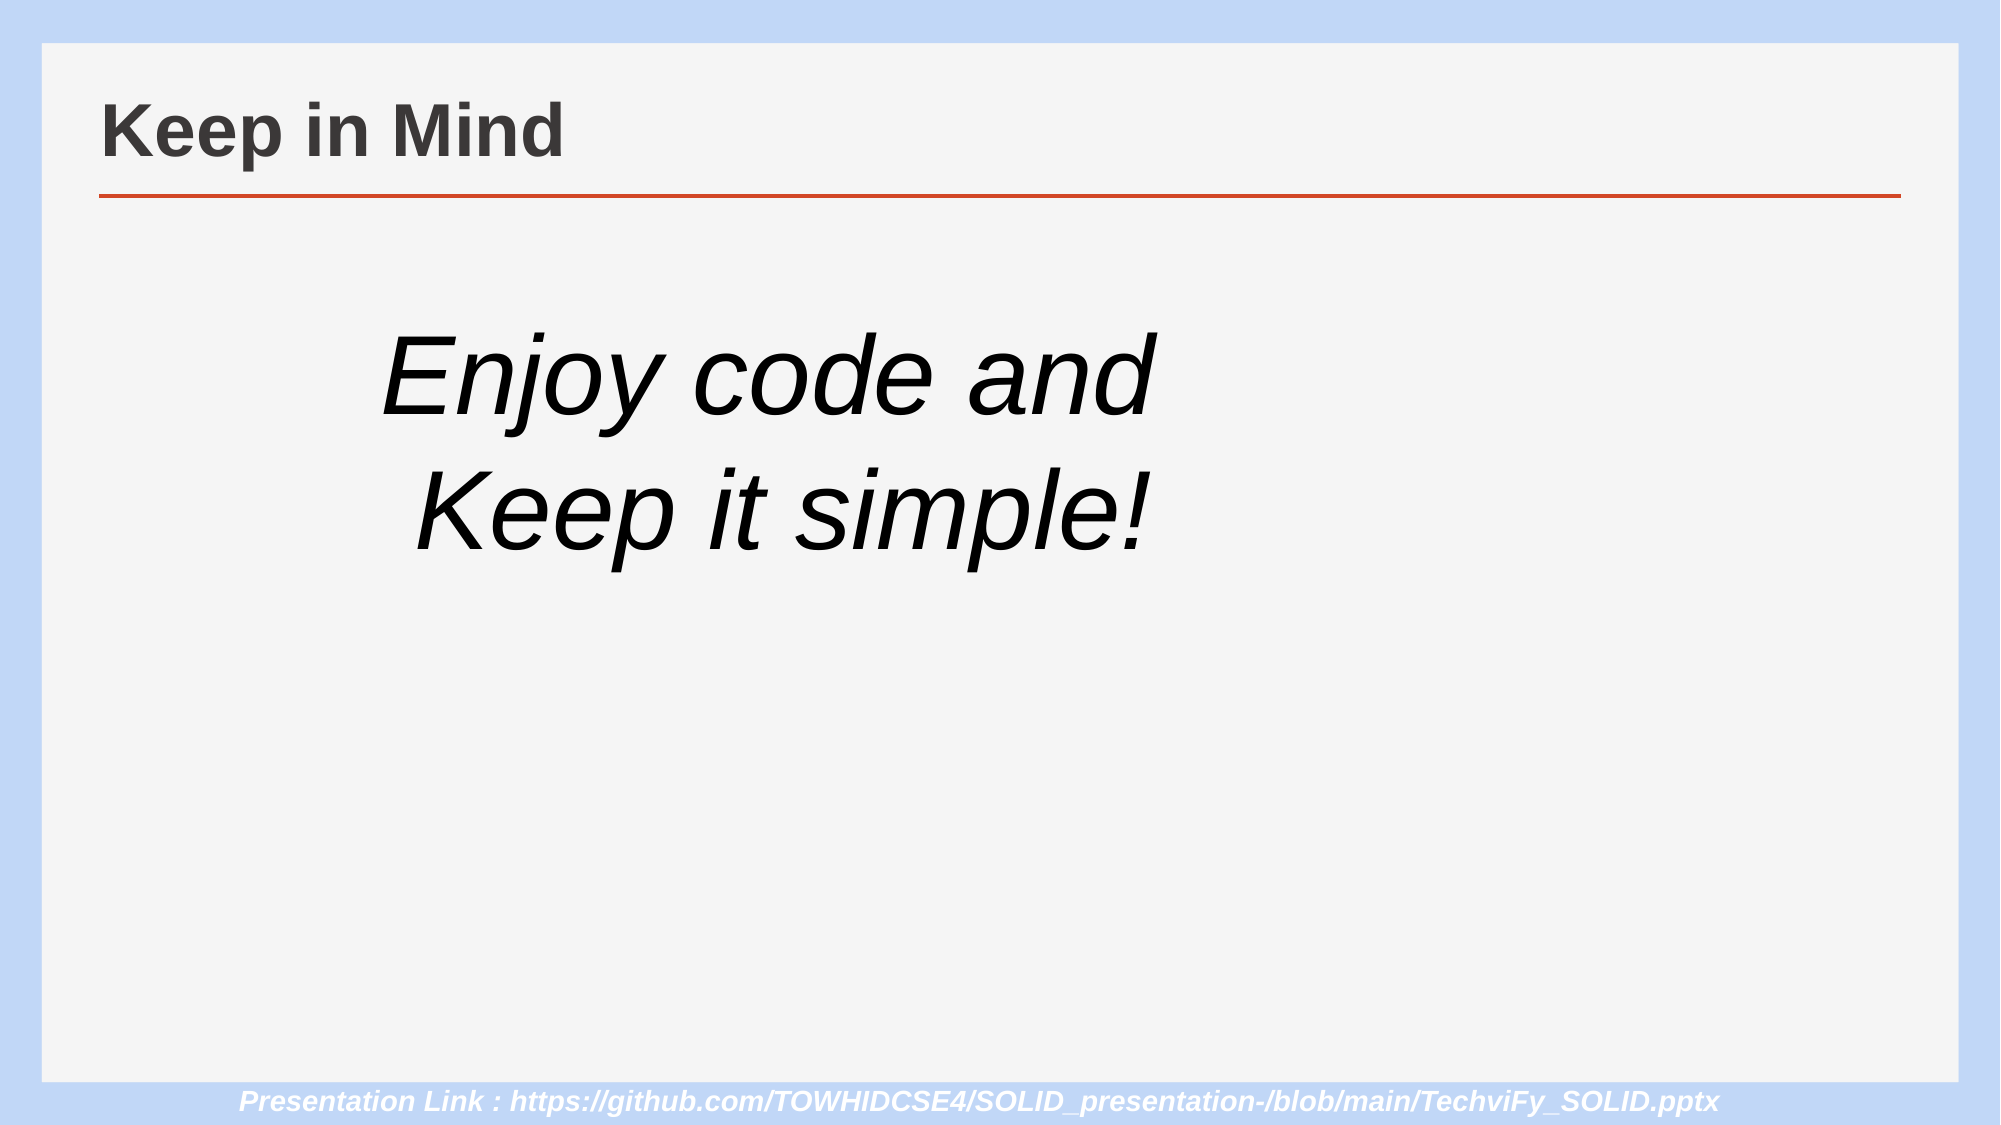

# Keep in Mind
Enjoy code and
Keep it simple!
Presentation Link : https://github.com/TOWHIDCSE4/SOLID_presentation-/blob/main/TechviFy_SOLID.pptx